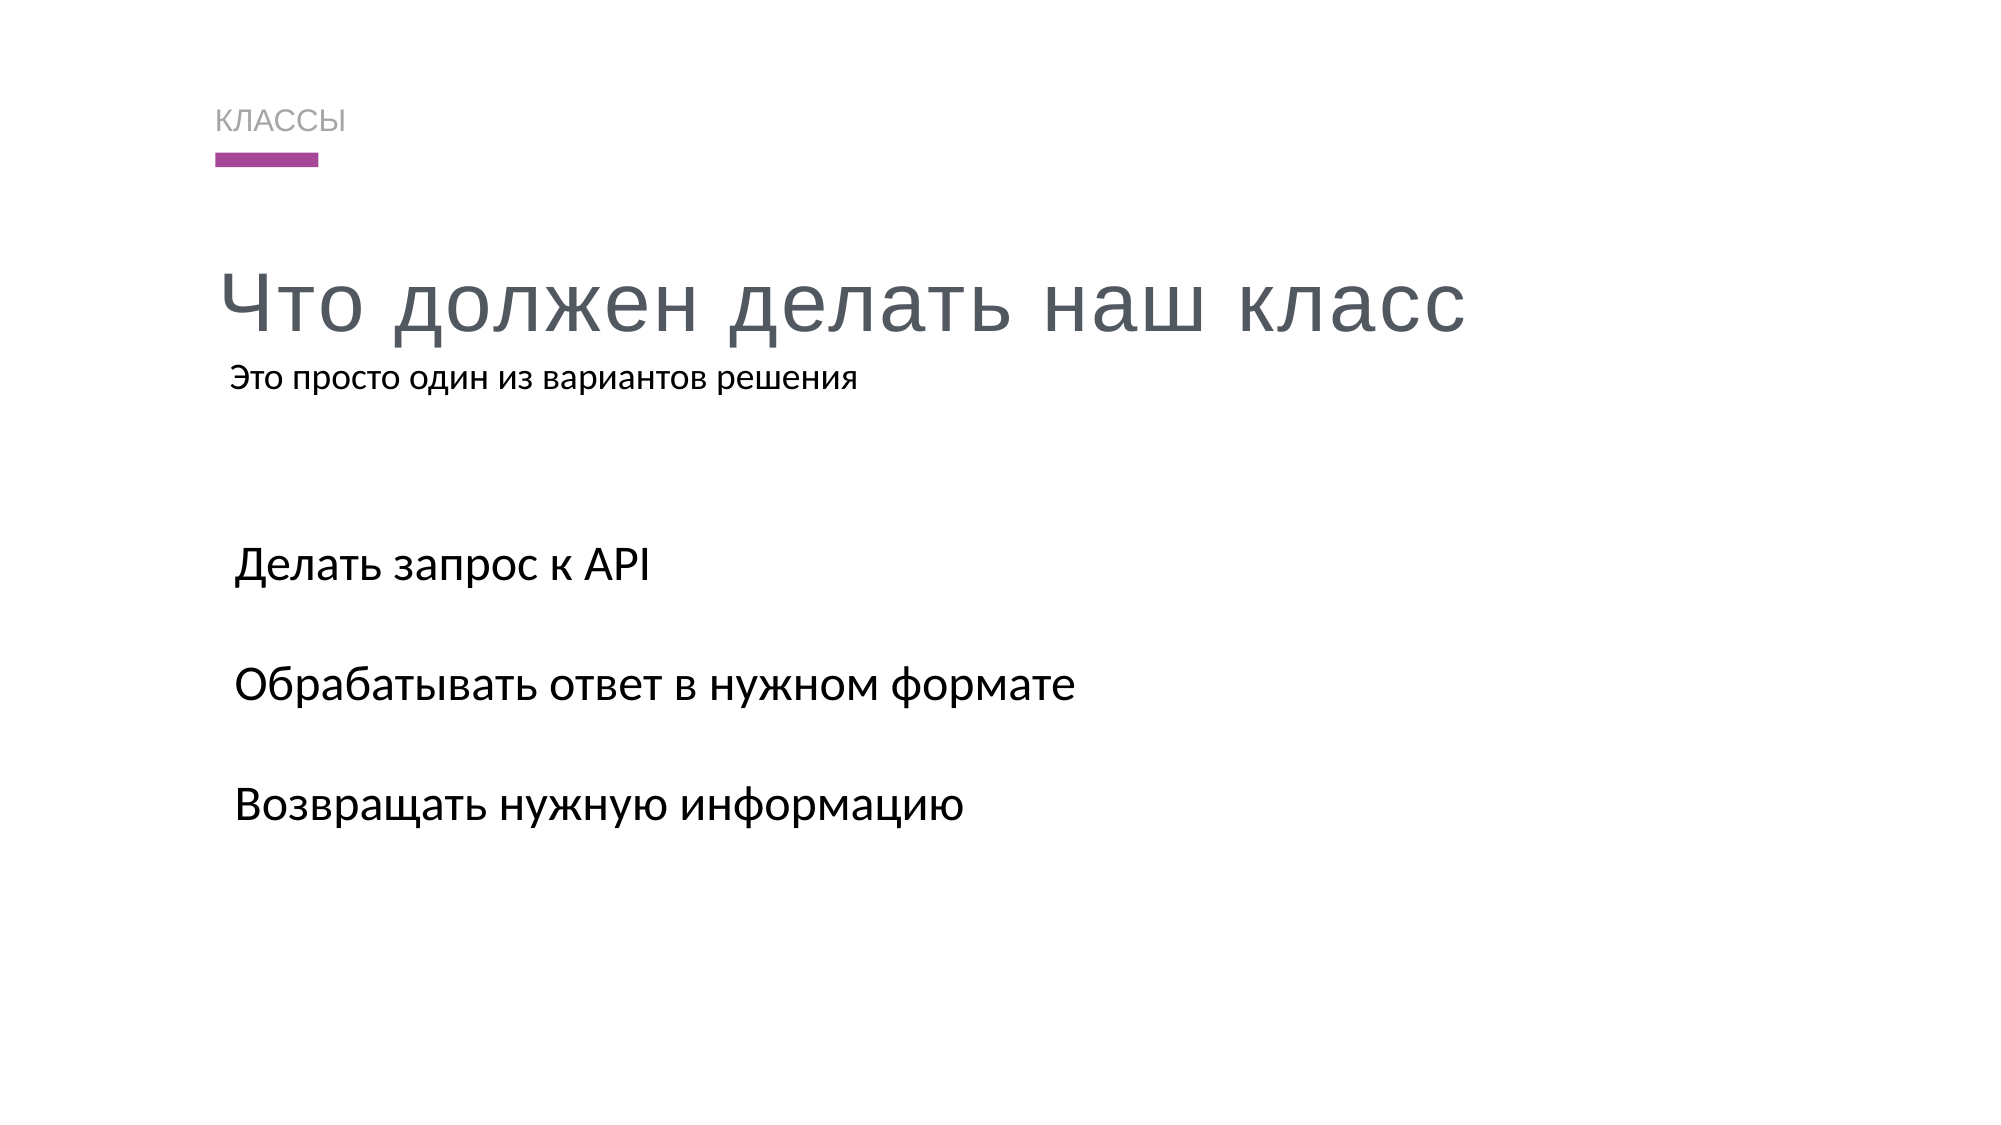

ТЗ разработчикам
Классы

Что должен делать наш класс
Это просто один из вариантов решения
Делать запрос к API

Обрабатывать ответ в нужном формате

Возвращать нужную информацию